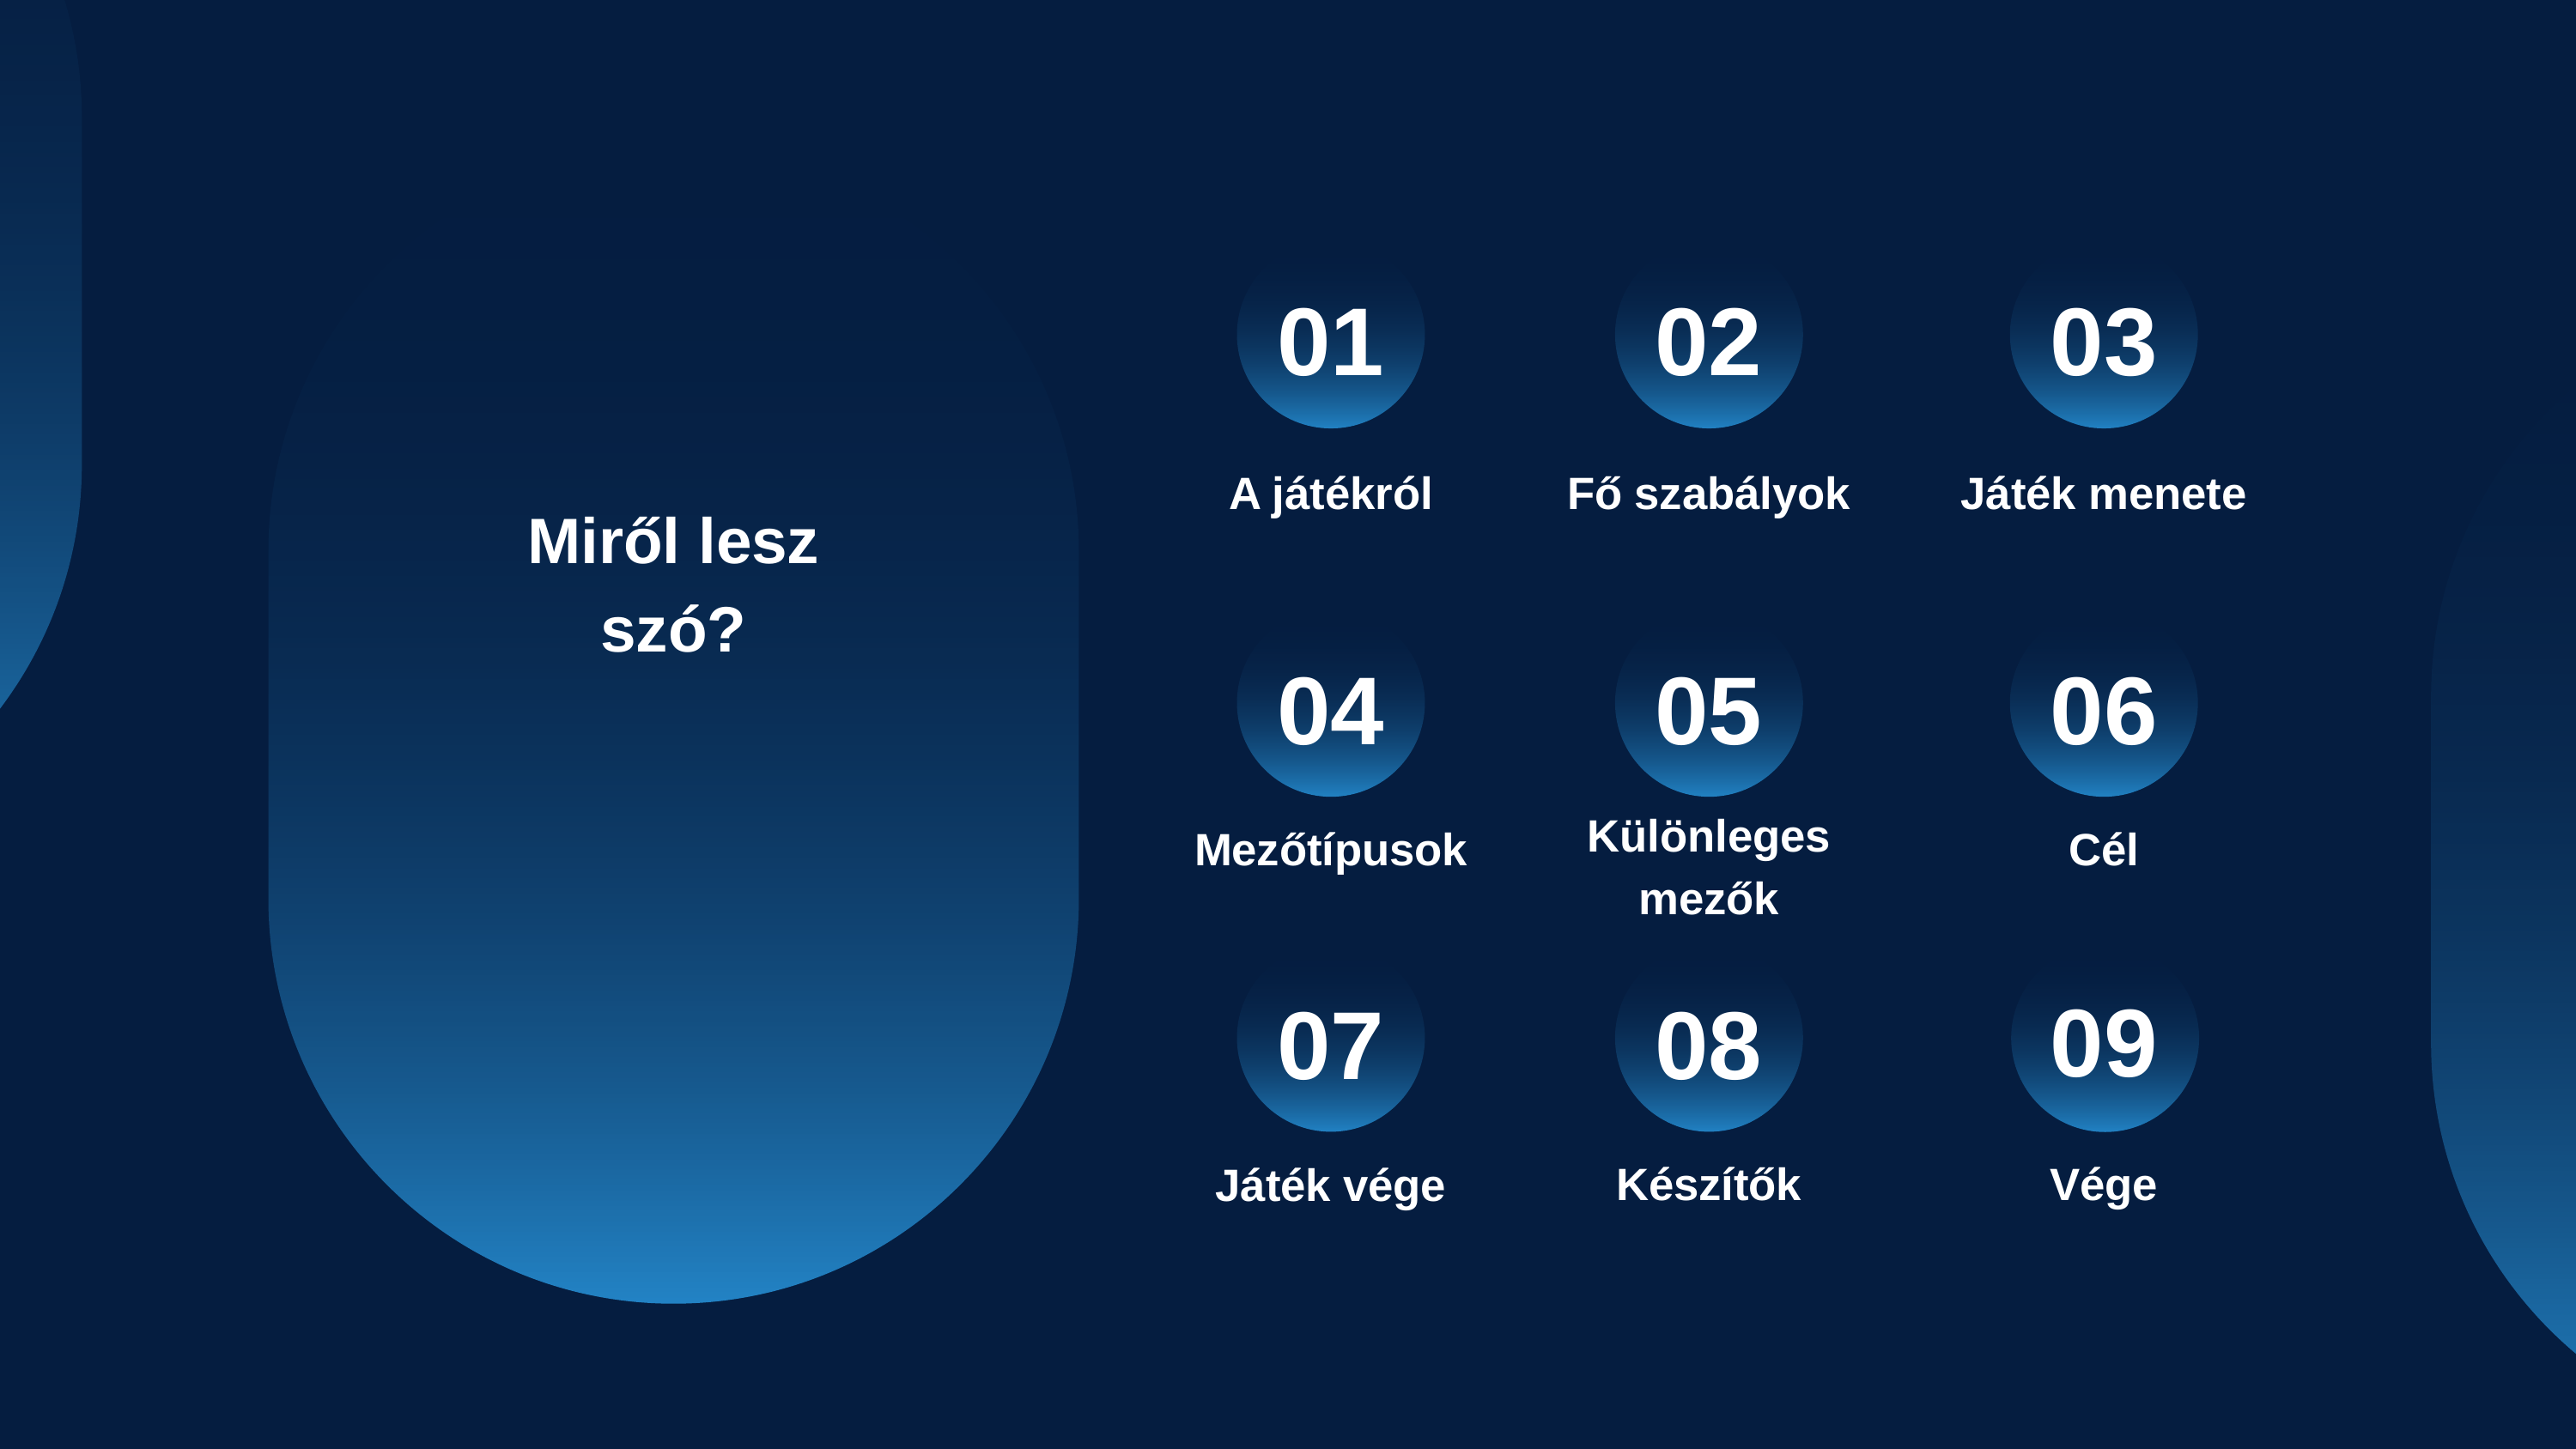

01
02
03

A játékról
Fő szabályok
Játék menete
Miről lesz szó?

04
05
06
Különleges mezők
Mezőtípusok
Cél

09
07
08
Készítők

Vége
Játék vége